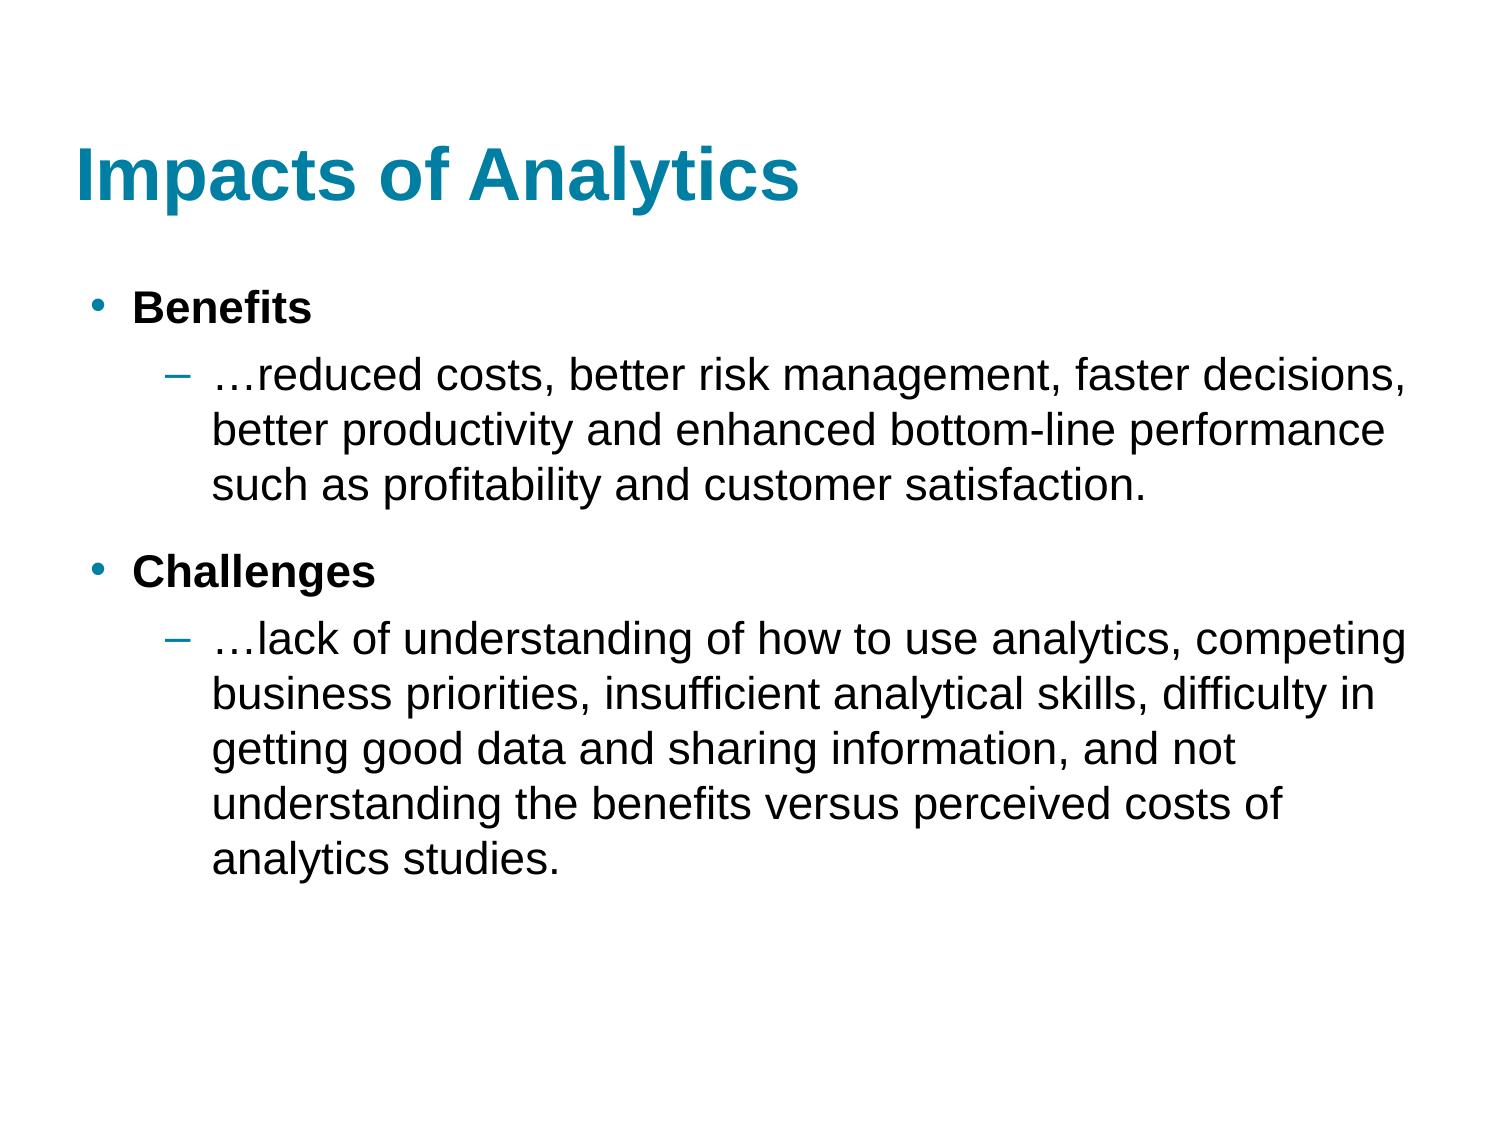

9/1/2021
5
# Impacts of Analytics
Benefits
…reduced costs, better risk management, faster decisions, better productivity and enhanced bottom-line performance such as profitability and customer satisfaction.
Challenges
…lack of understanding of how to use analytics, competing business priorities, insufficient analytical skills, difficulty in getting good data and sharing information, and not understanding the benefits versus perceived costs of analytics studies.